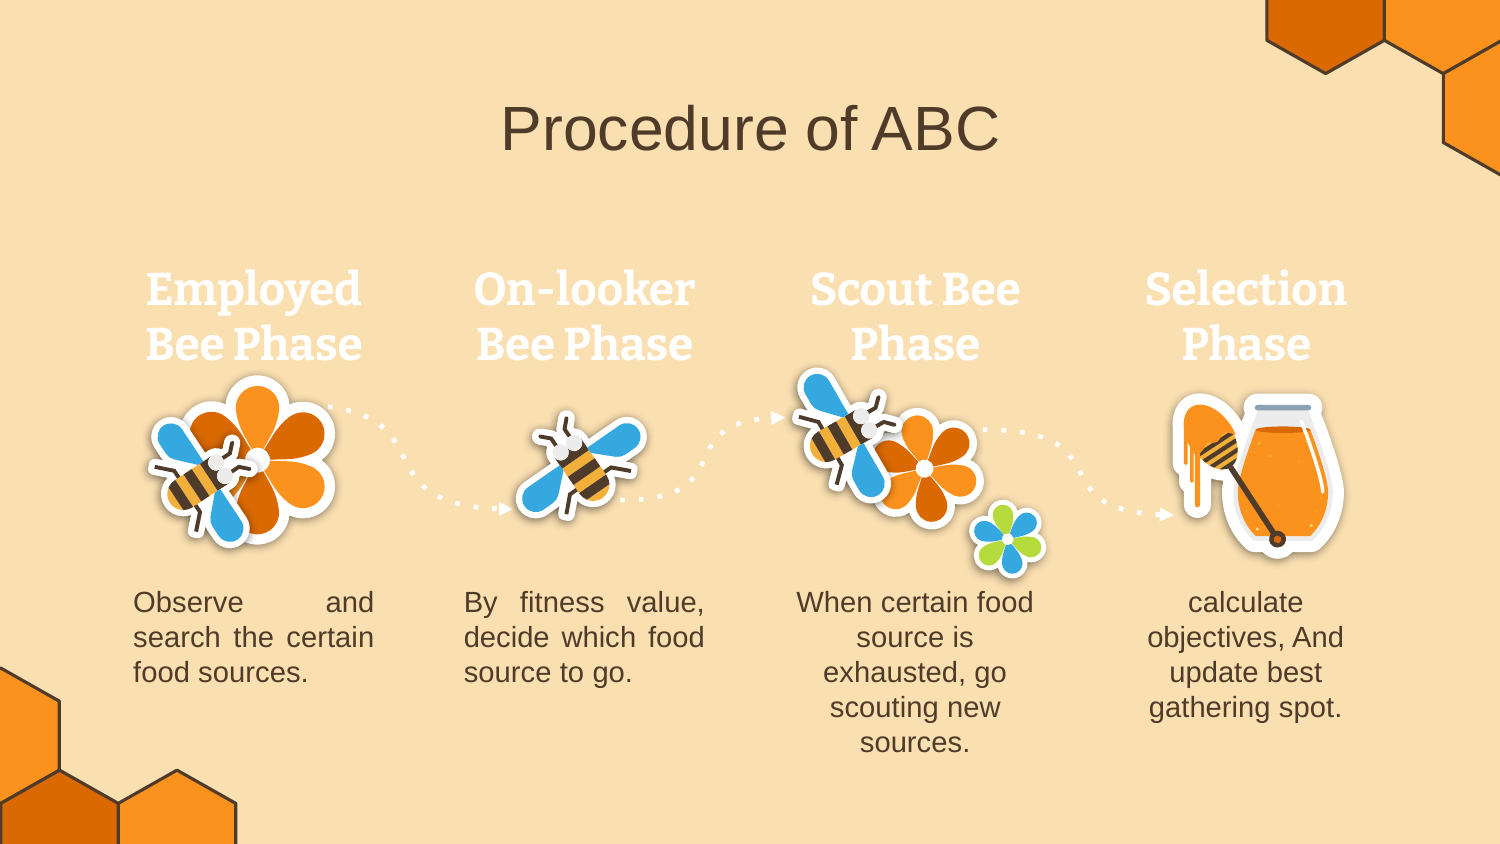

# Procedure of ABC
Employed Bee Phase
On-looker Bee Phase
Scout Bee Phase
Selection
Phase

Observe and search the certain food sources.
By fitness value, decide which food source to go.
When certain food source is exhausted, go scouting new sources.
calculate objectives, And update best gathering spot.